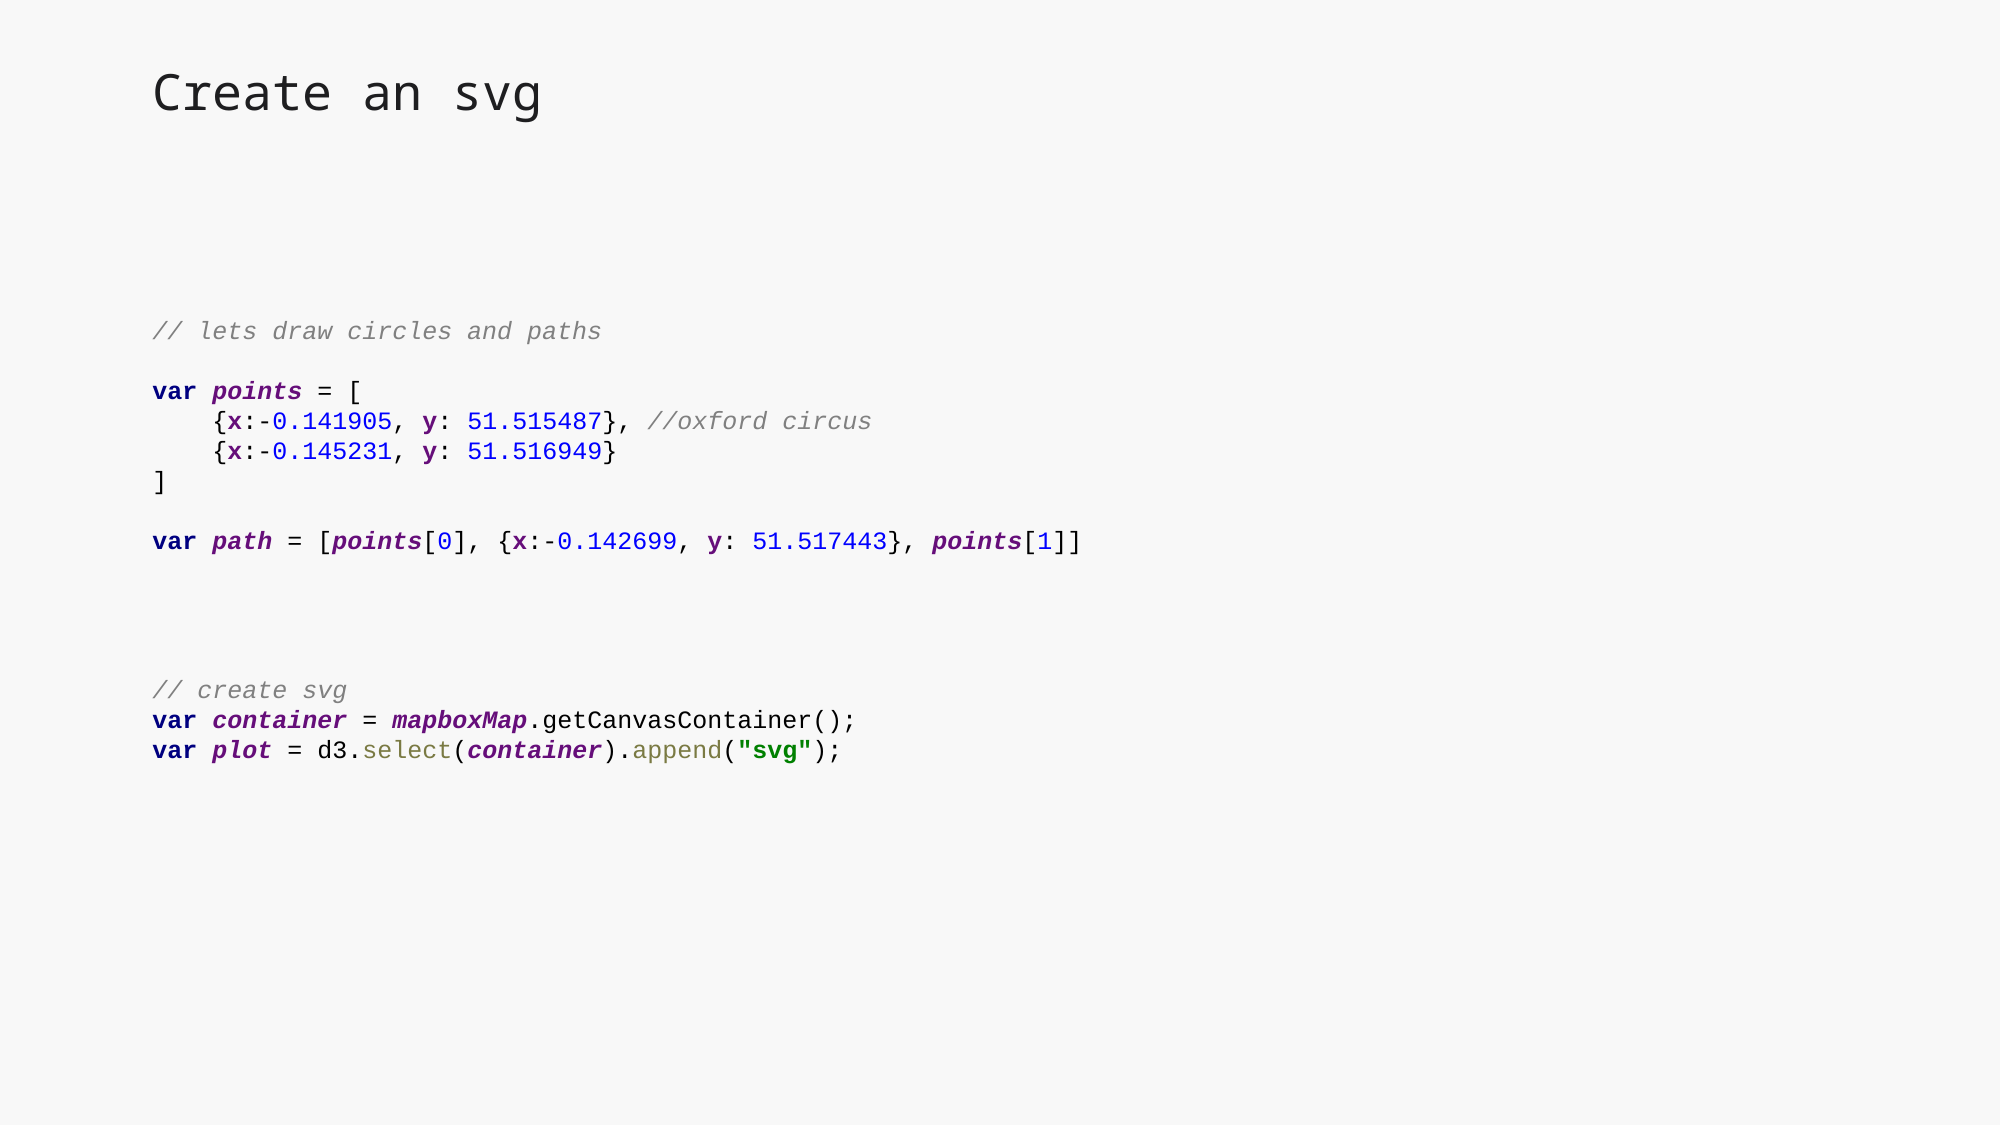

# Create an svg
// lets draw circles and paths
var points = [
    {x:-0.141905, y: 51.515487}, //oxford circus
    {x:-0.145231, y: 51.516949}
]
var path = [points[0], {x:-0.142699, y: 51.517443}, points[1]]

// create svg
var container = mapboxMap.getCanvasContainer();
var plot = d3.select(container).append("svg");